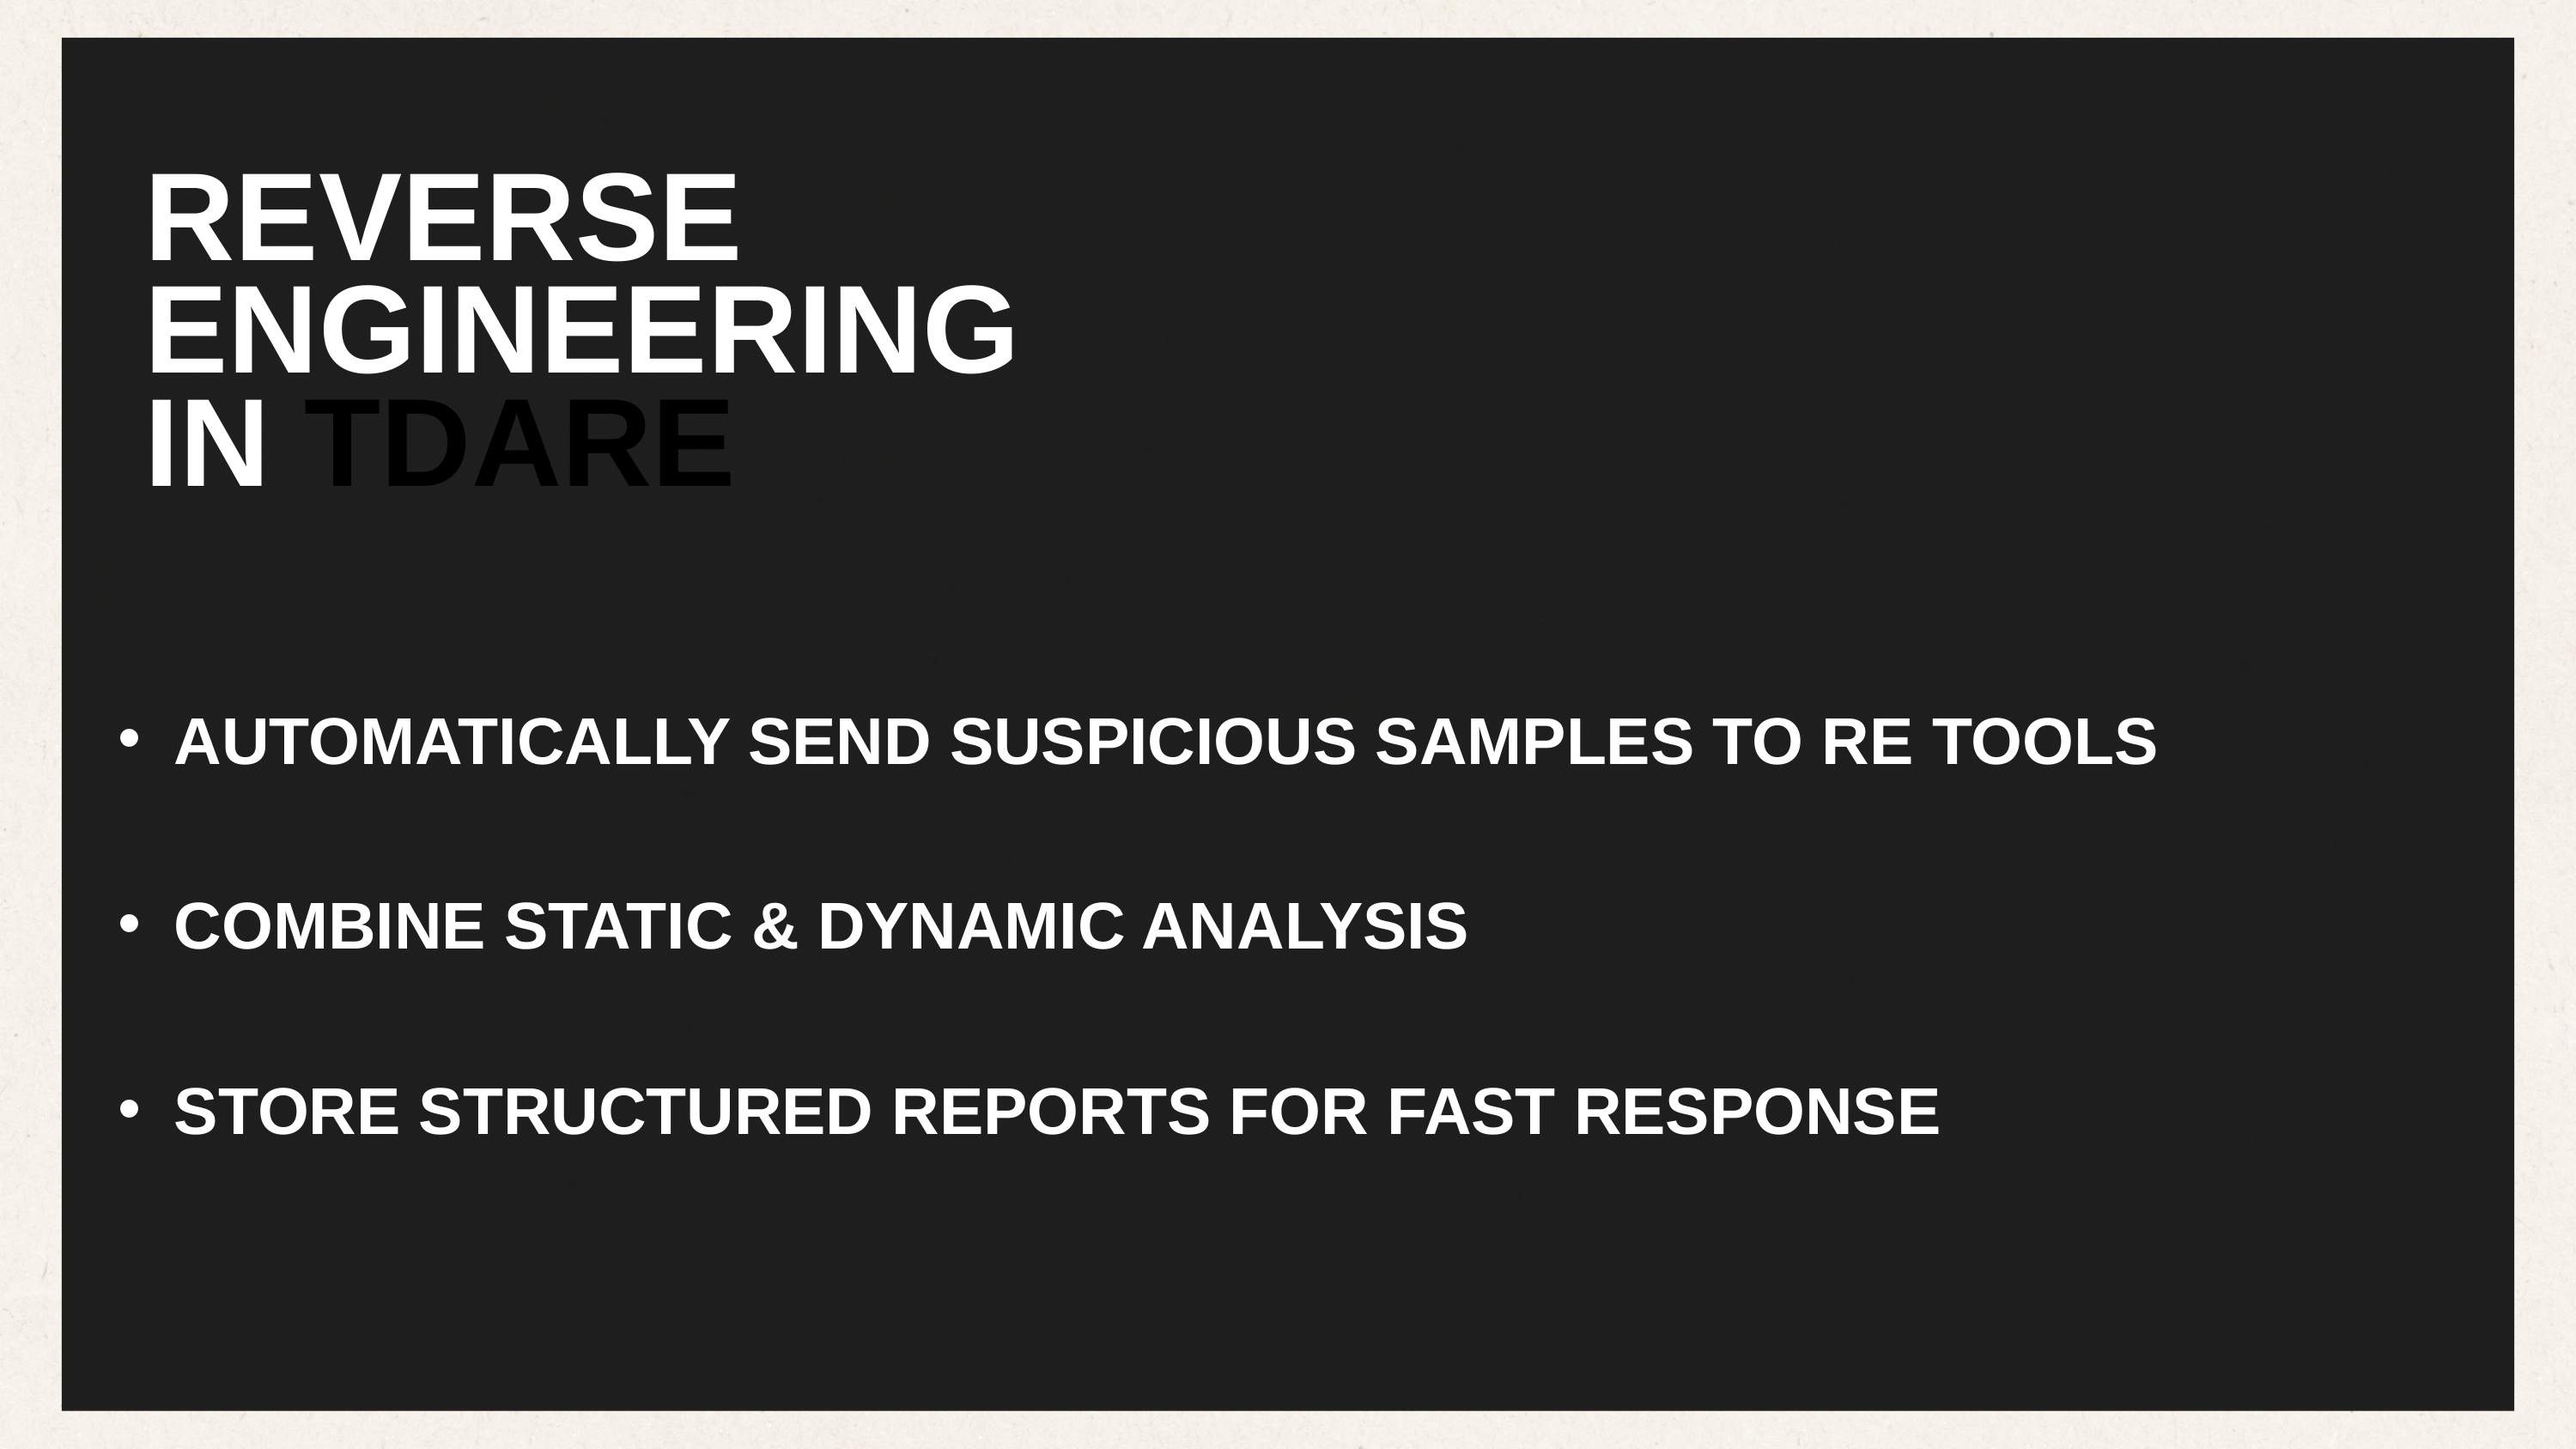

19/10
REVERSE ENGINEERING
IN TDARE
AUTOMATICALLY SEND SUSPICIOUS SAMPLES TO RE TOOLS
COMBINE STATIC & DYNAMIC ANALYSIS
STORE STRUCTURED REPORTS FOR FAST RESPONSE